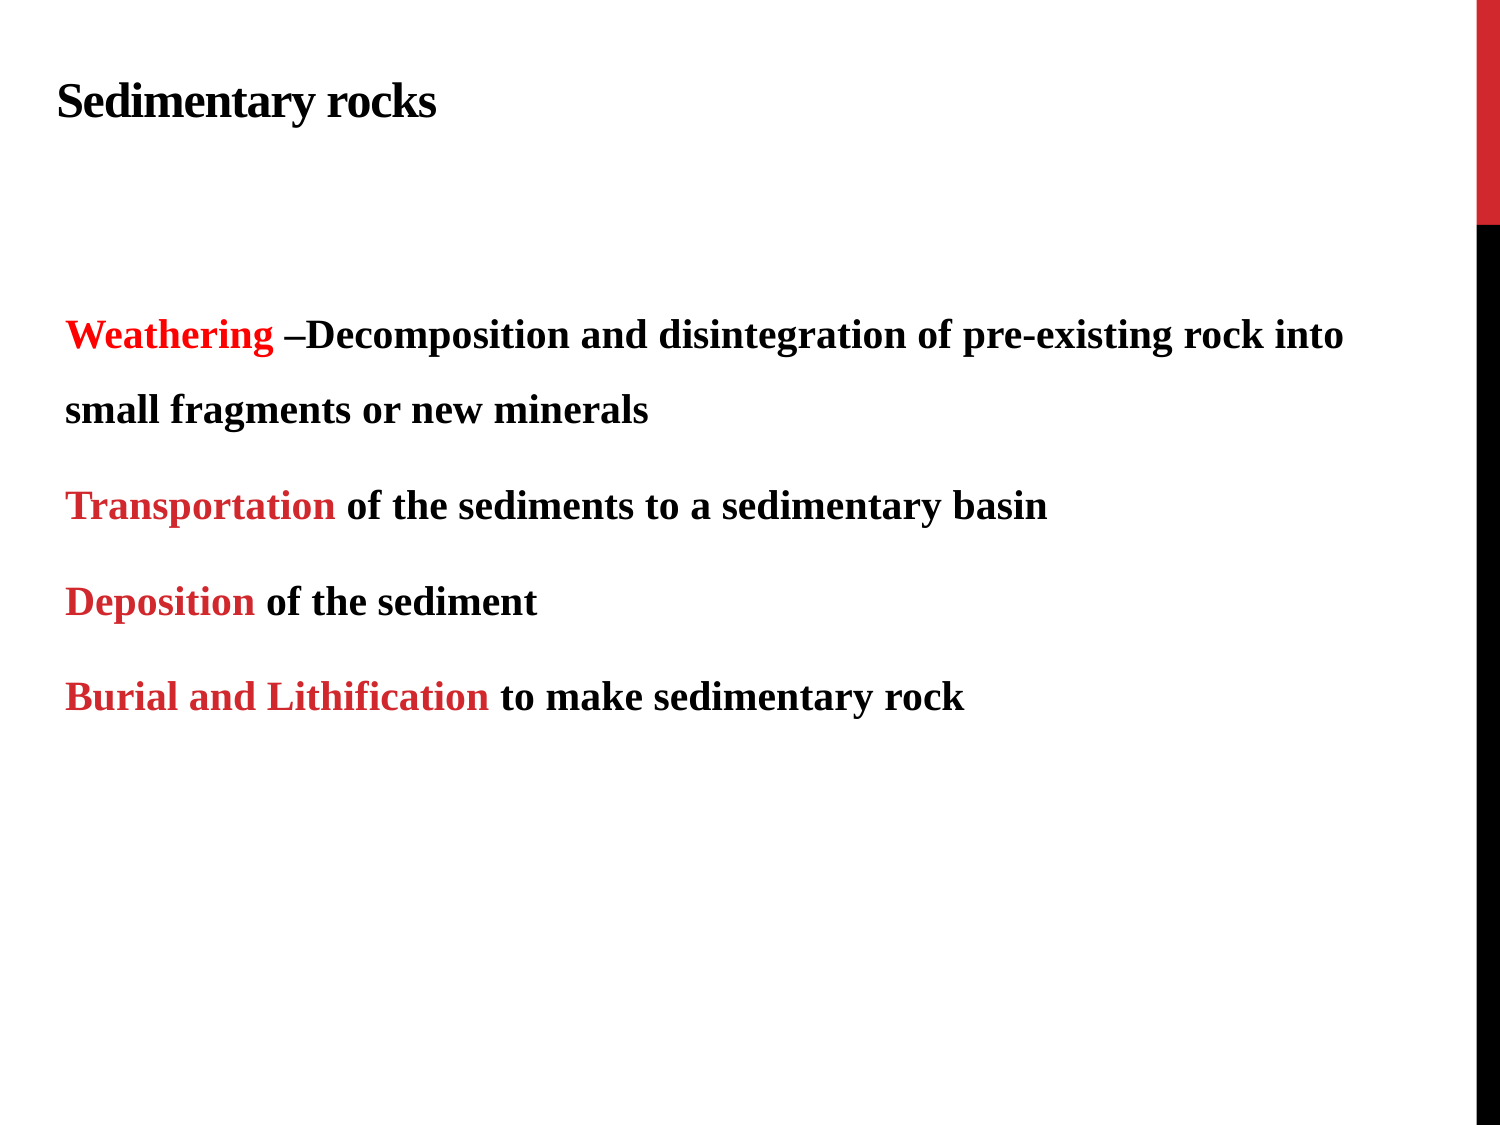

# Sedimentary rocks

Weathering –Decomposition and disintegration of pre-existing rock into small fragments or new minerals
Transportation of the sediments to a sedimentary basin
Deposition of the sediment
Burial and Lithification to make sedimentary rock